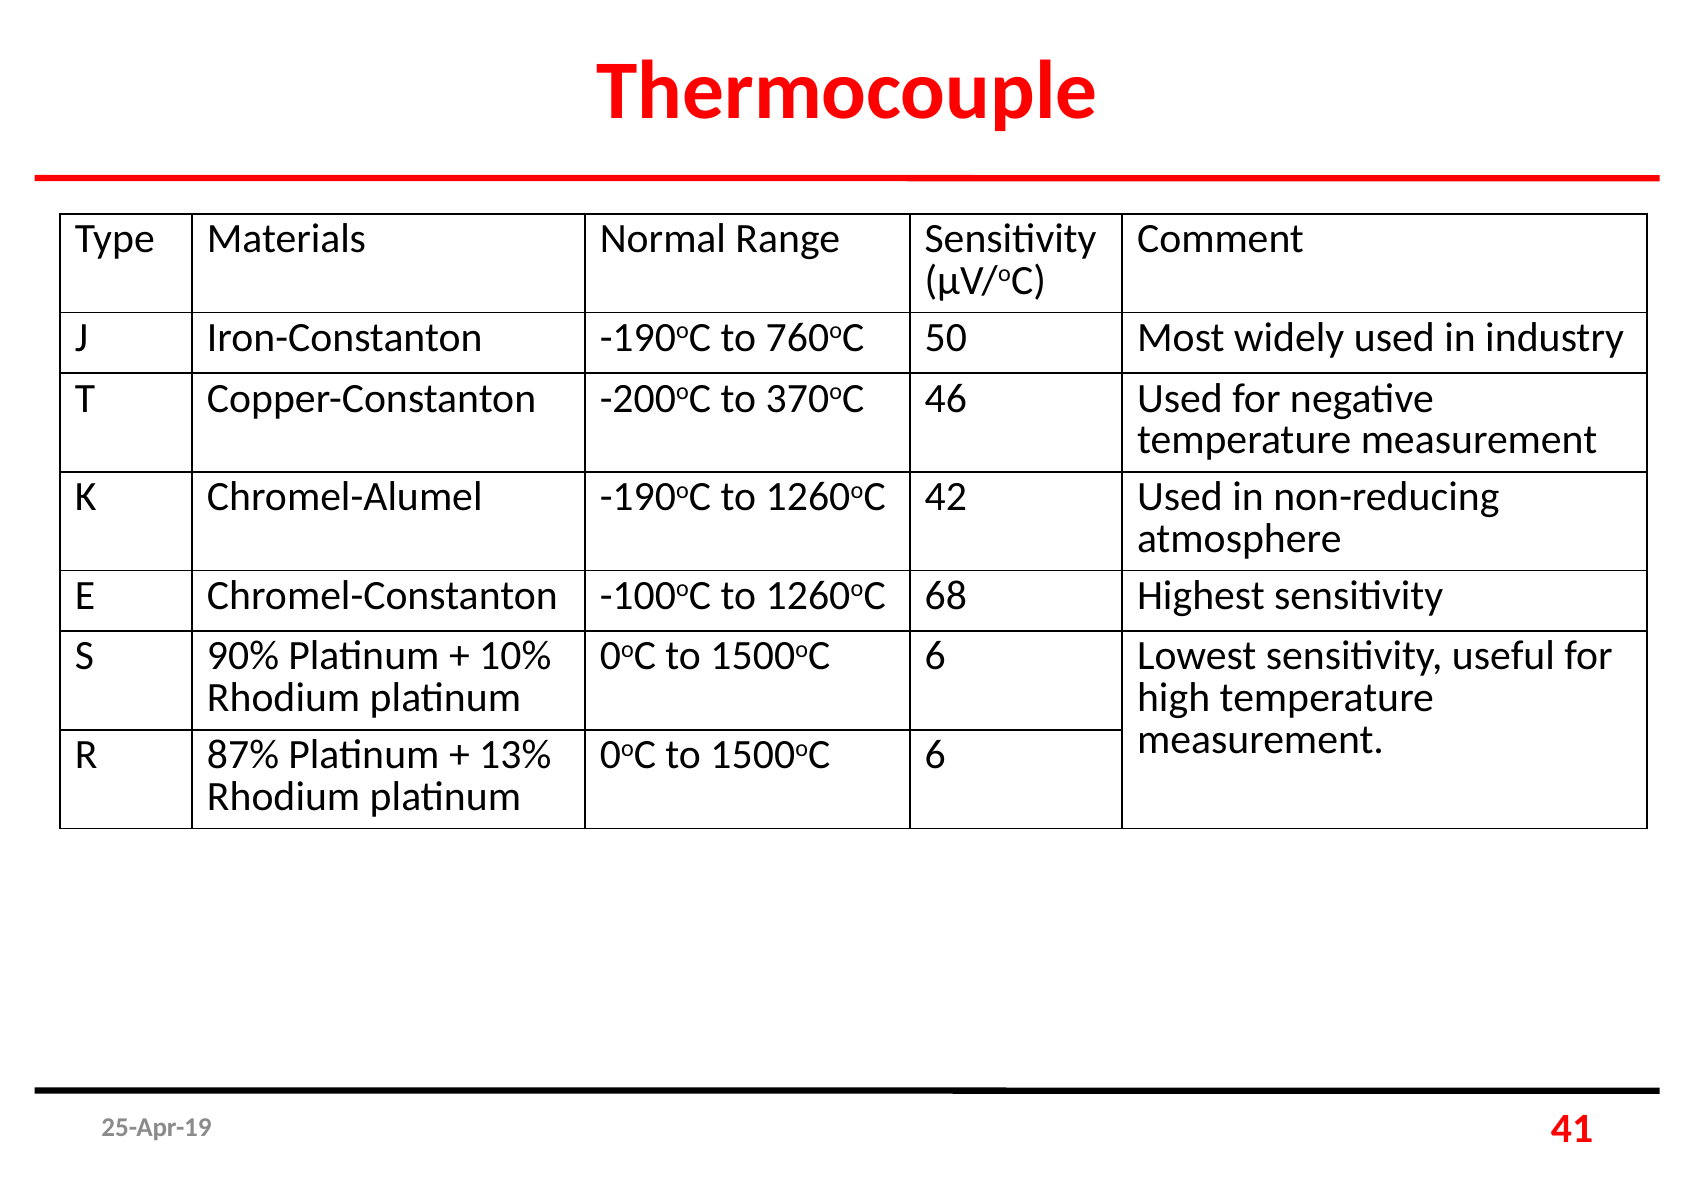

Thermocouple

| Type | Materials | Normal Range | Sensitivity (µV/oC) | Comment |
| --- | --- | --- | --- | --- |
| J | Iron-Constanton | -190oC to 760oC | 50 | Most widely used in industry |
| T | Copper-Constanton | -200oC to 370oC | 46 | Used for negative temperature measurement |
| K | Chromel-Alumel | -190oC to 1260oC | 42 | Used in non-reducing atmosphere |
| E | Chromel-Constanton | -100oC to 1260oC | 68 | Highest sensitivity |
| S | 90% Platinum + 10% Rhodium platinum | 0oC to 1500oC | 6 | Lowest sensitivity, useful for high temperature measurement. |
| R | 87% Platinum + 13% Rhodium platinum | 0oC to 1500oC | 6 |  |
25-Apr-19
41